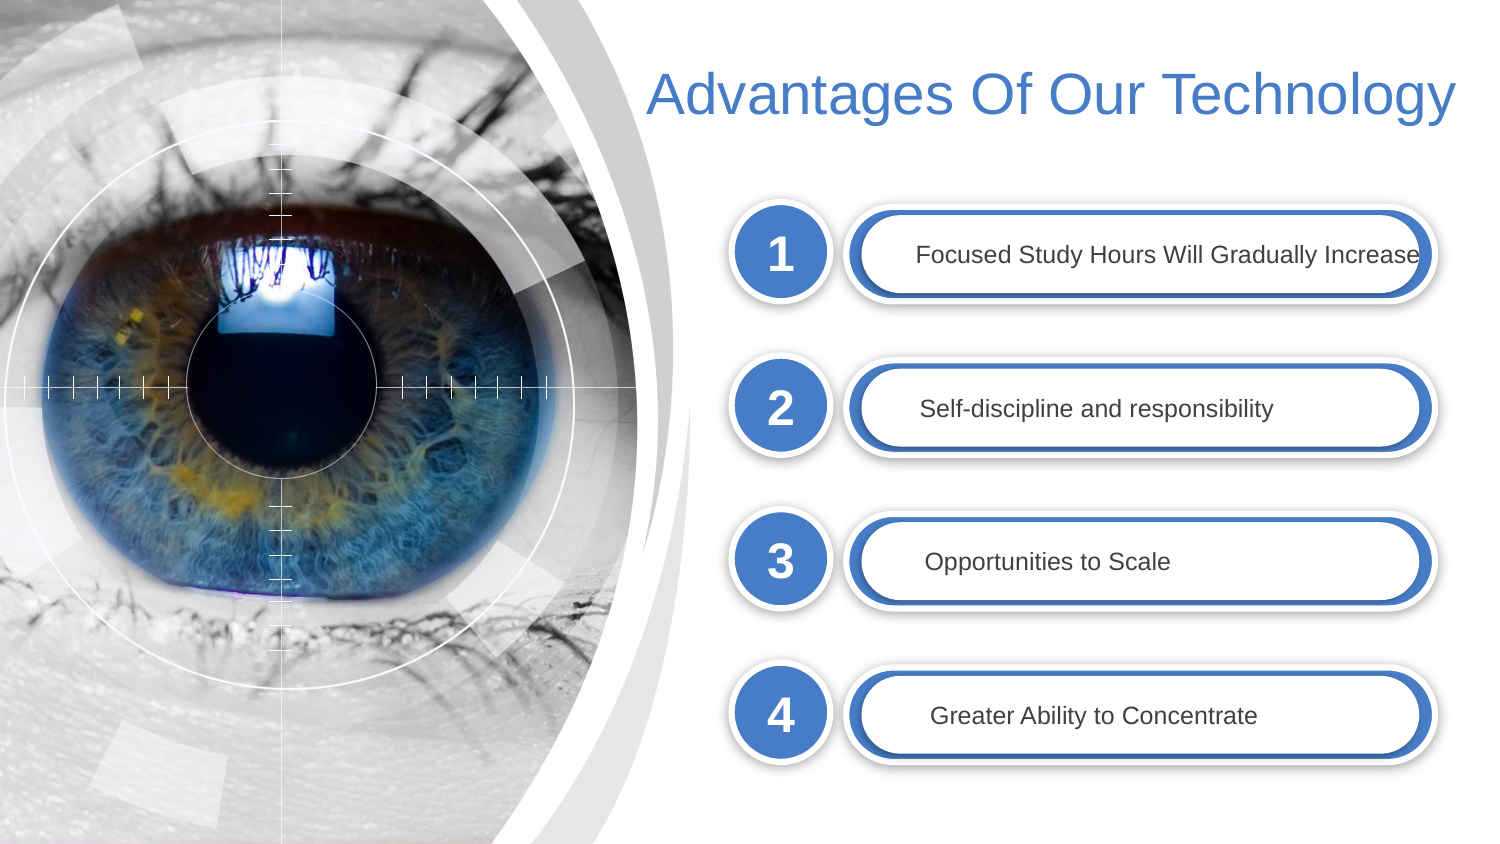

Advantages Of Our Technology

1
Focused Study Hours Will Gradually Increase

2
Self-discipline and responsibility

3
Opportunities to Scale

4
Greater Ability to Concentrate